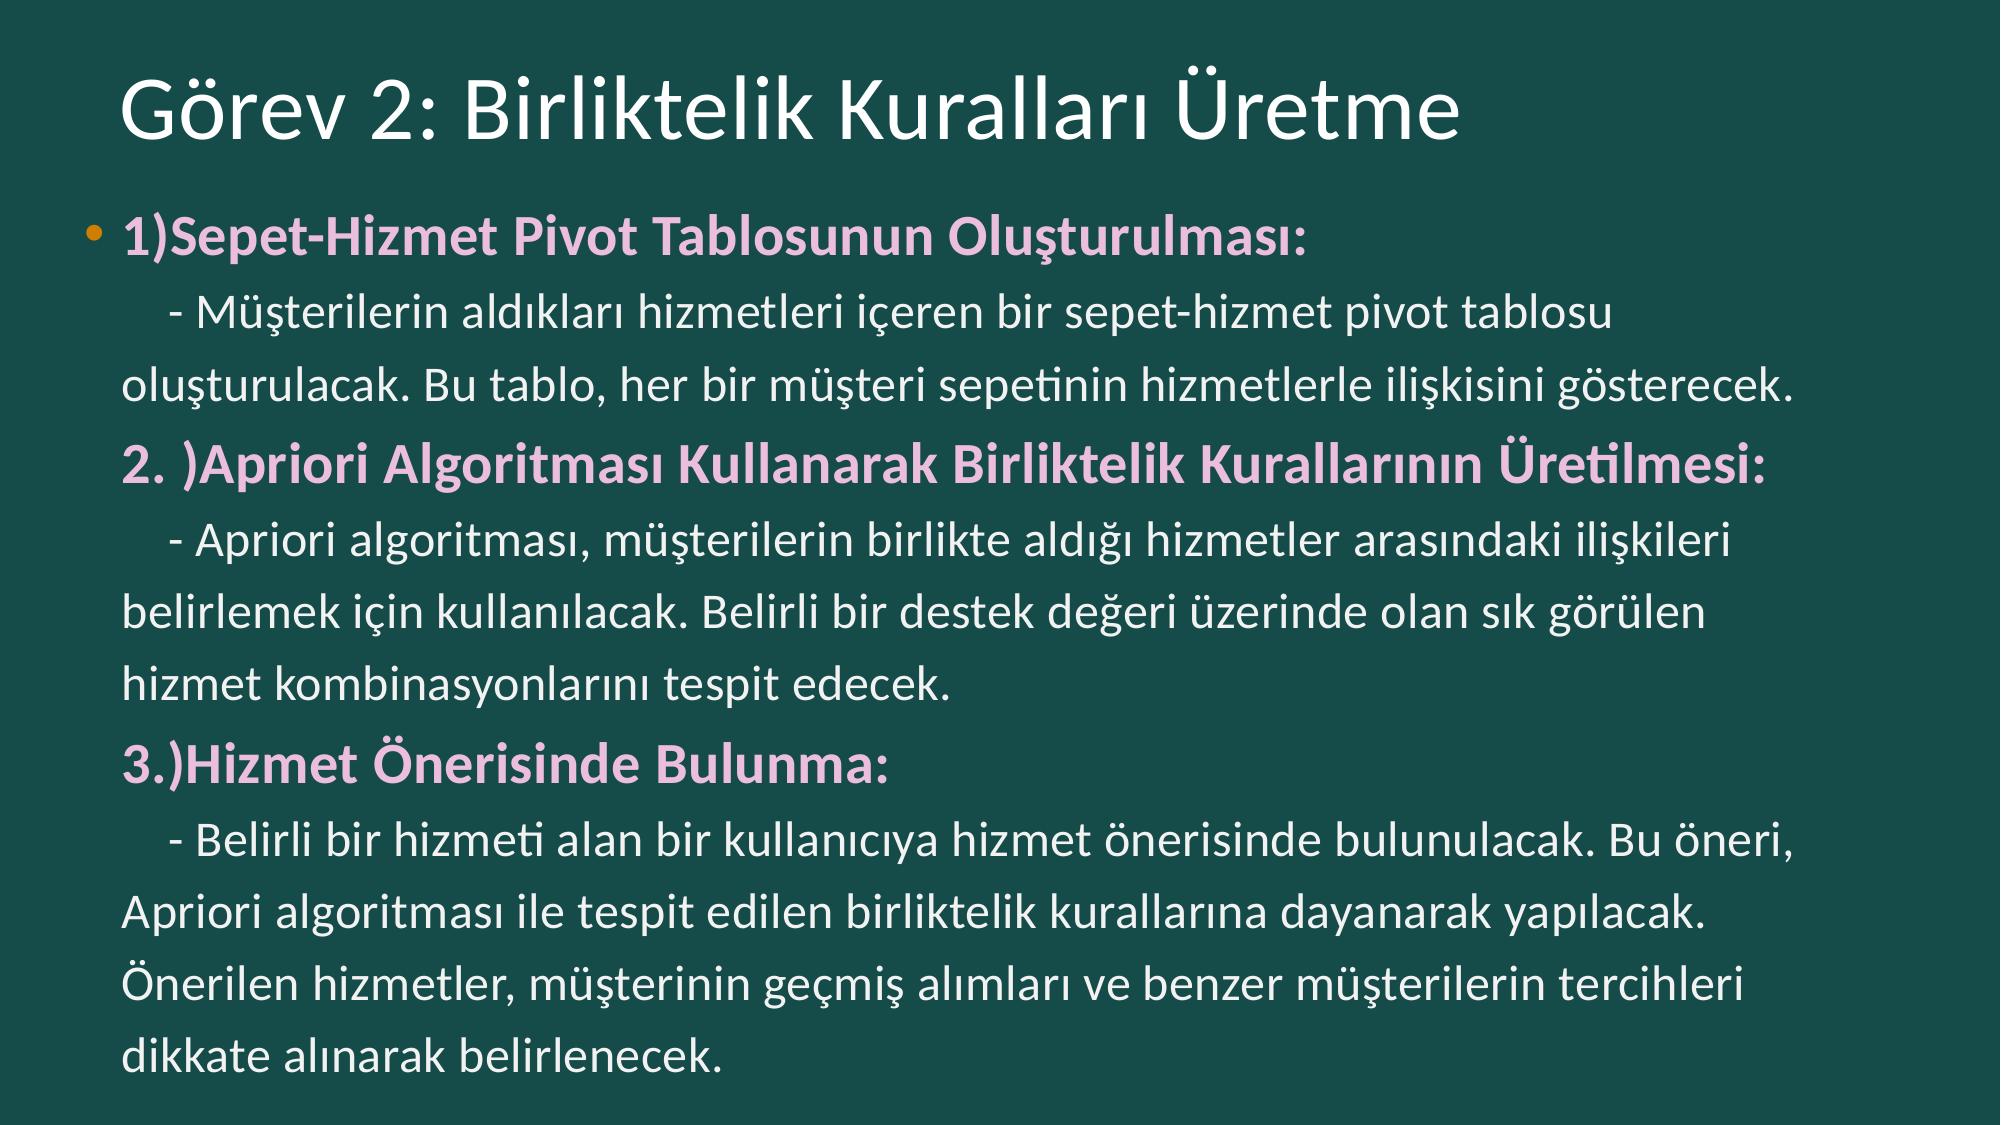

# Görev 2: Birliktelik Kuralları Üretme
1)Sepet-Hizmet Pivot Tablosunun Oluşturulması:
    - Müşterilerin aldıkları hizmetleri içeren bir sepet-hizmet pivot tablosu oluşturulacak. Bu tablo, her bir müşteri sepetinin hizmetlerle ilişkisini gösterecek.
2. )Apriori Algoritması Kullanarak Birliktelik Kurallarının Üretilmesi:
    - Apriori algoritması, müşterilerin birlikte aldığı hizmetler arasındaki ilişkileri belirlemek için kullanılacak. Belirli bir destek değeri üzerinde olan sık görülen hizmet kombinasyonlarını tespit edecek.
3.)Hizmet Önerisinde Bulunma:
    - Belirli bir hizmeti alan bir kullanıcıya hizmet önerisinde bulunulacak. Bu öneri, Apriori algoritması ile tespit edilen birliktelik kurallarına dayanarak yapılacak. Önerilen hizmetler, müşterinin geçmiş alımları ve benzer müşterilerin tercihleri dikkate alınarak belirlenecek.